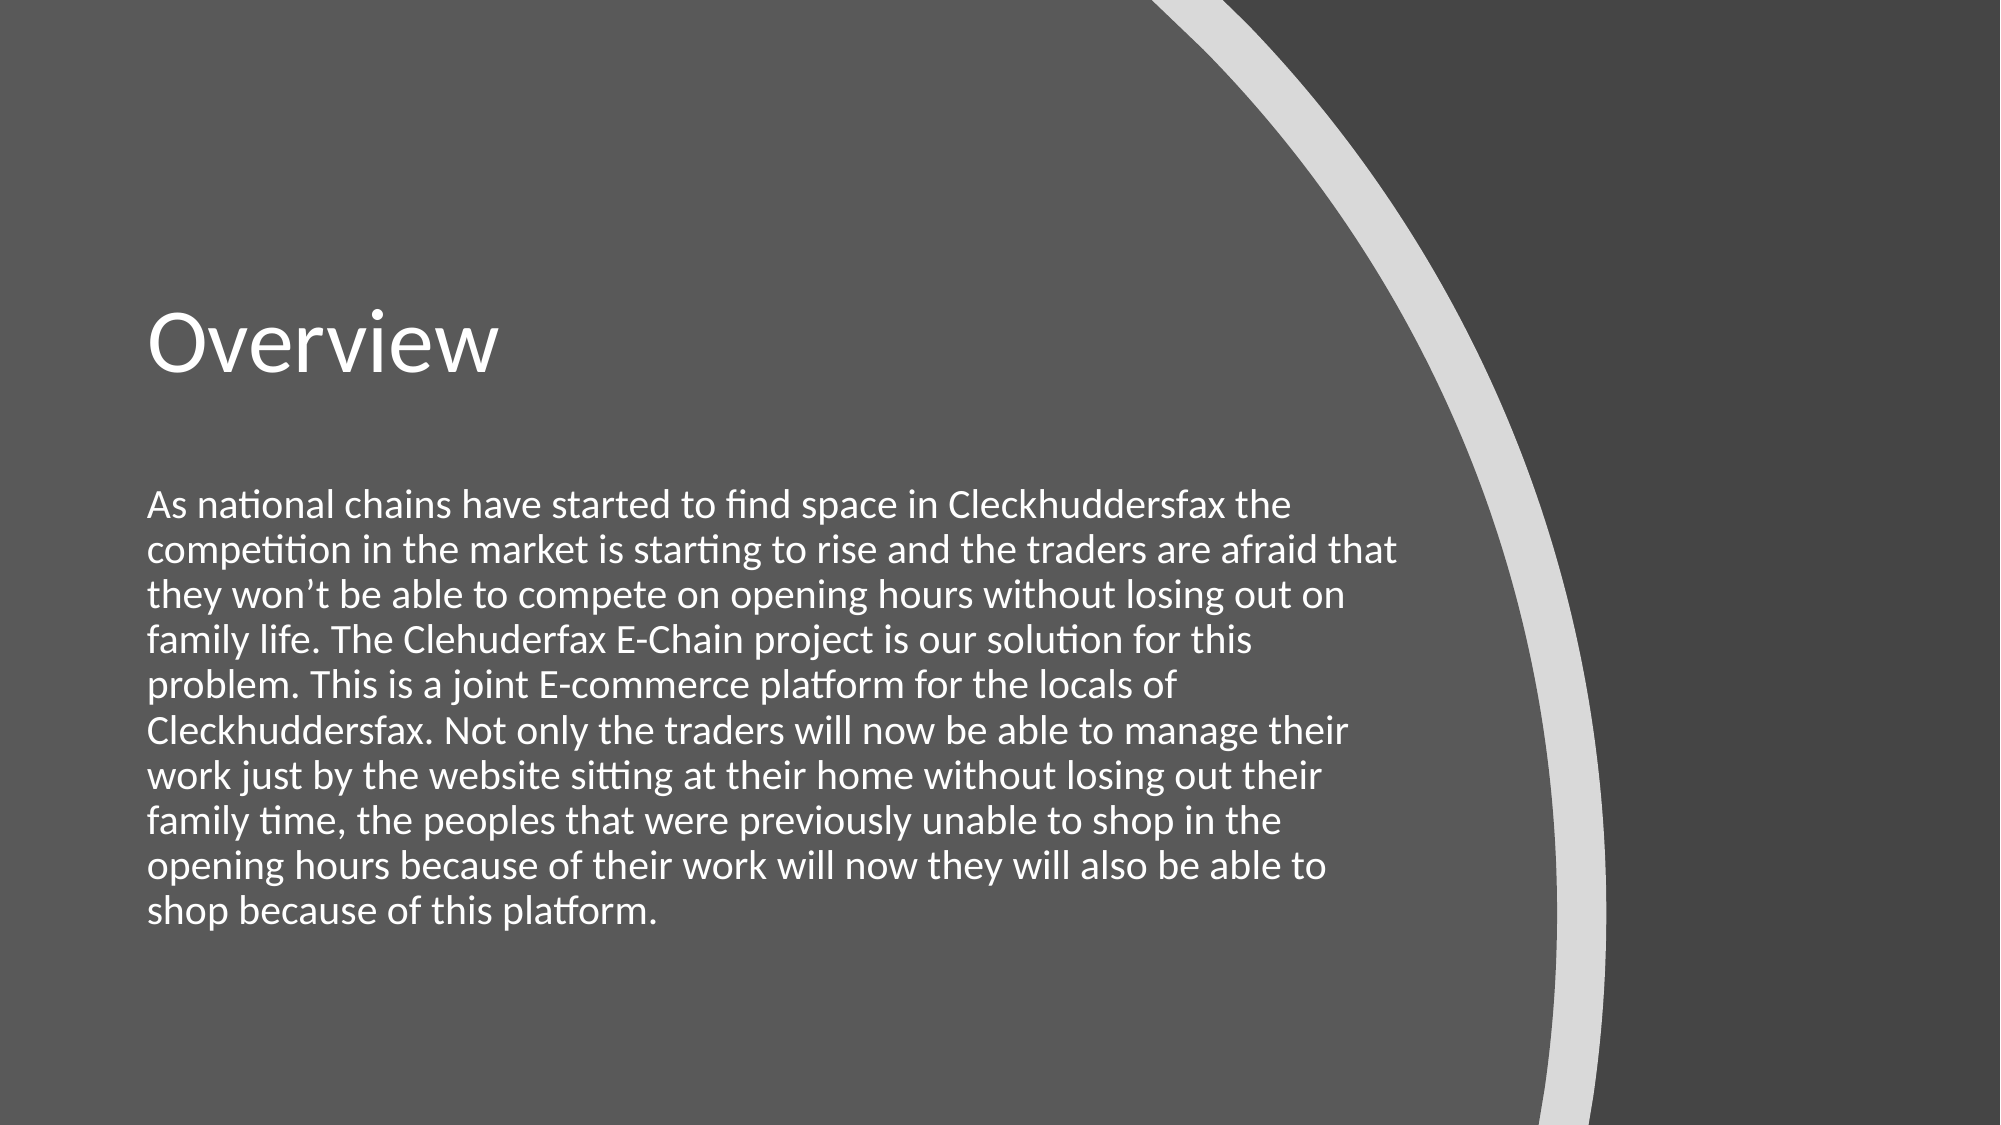

# Overview
As national chains have started to find space in Cleckhuddersfax the competition in the market is starting to rise and the traders are afraid that they won’t be able to compete on opening hours without losing out on family life. The Clehuderfax E-Chain project is our solution for this problem. This is a joint E-commerce platform for the locals of Cleckhuddersfax. Not only the traders will now be able to manage their work just by the website sitting at their home without losing out their family time, the peoples that were previously unable to shop in the opening hours because of their work will now they will also be able to shop because of this platform.